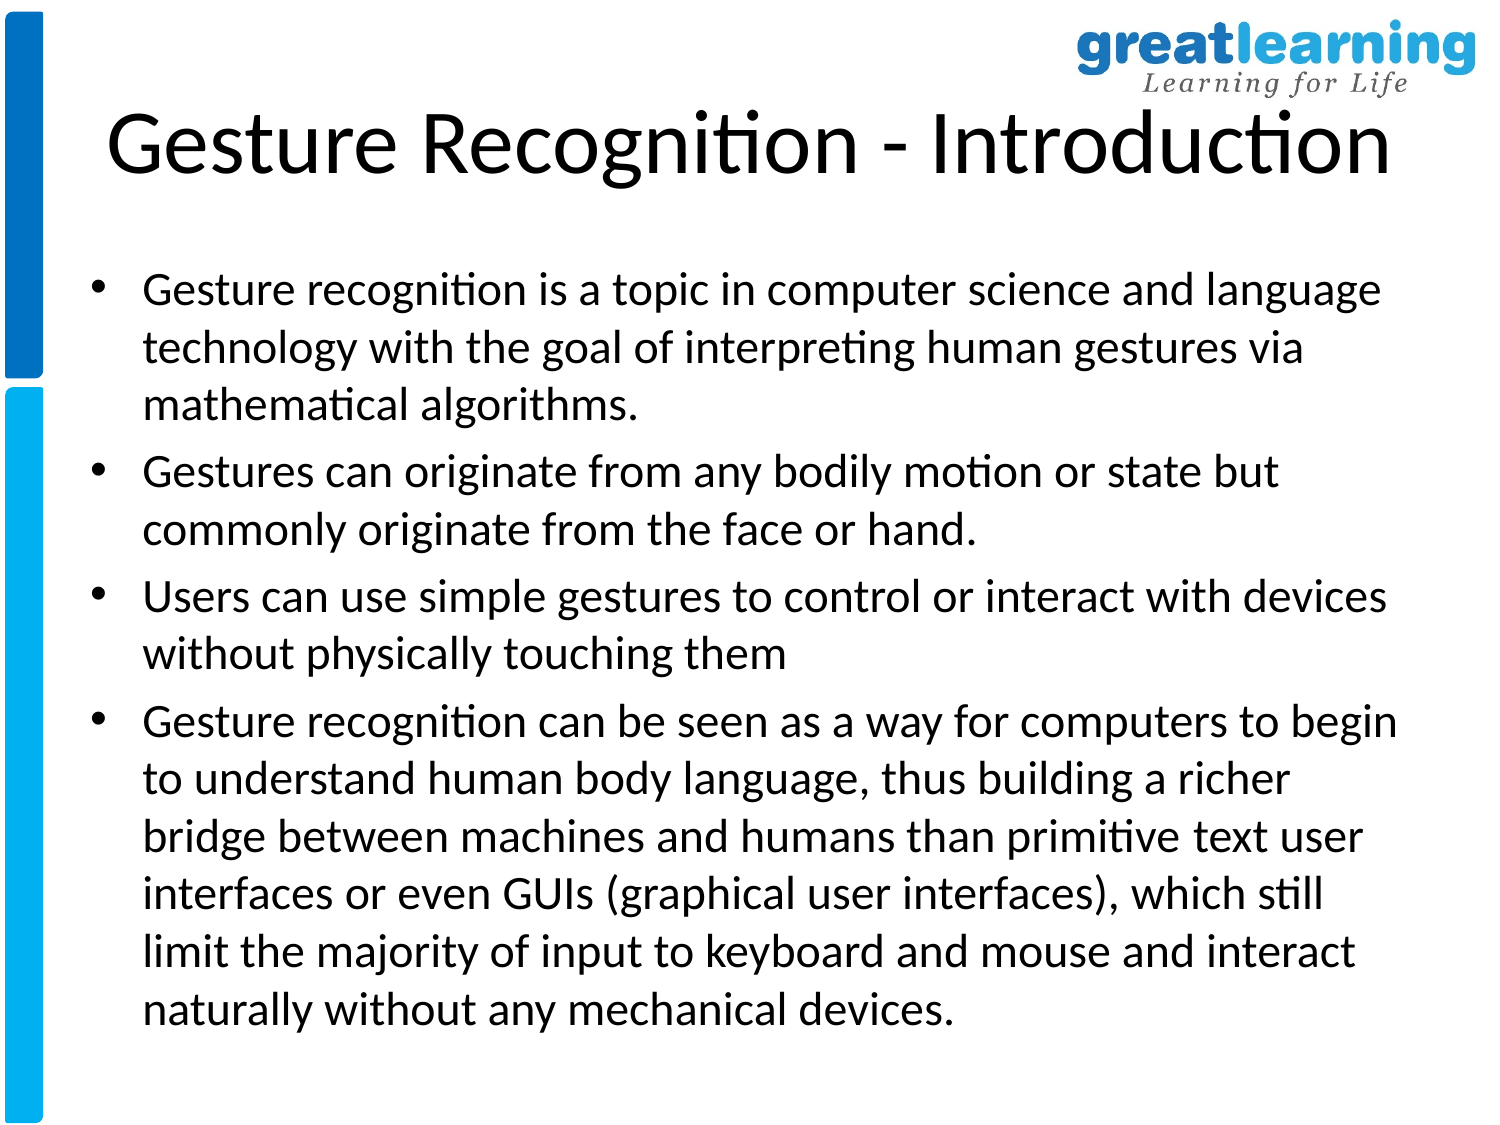

# Gesture Recognition - Introduction
Gesture recognition is a topic in computer science and language technology with the goal of interpreting human gestures via mathematical algorithms.
Gestures can originate from any bodily motion or state but commonly originate from the face or hand.
Users can use simple gestures to control or interact with devices without physically touching them
Gesture recognition can be seen as a way for computers to begin to understand human body language, thus building a richer bridge between machines and humans than primitive text user interfaces or even GUIs (graphical user interfaces), which still limit the majority of input to keyboard and mouse and interact naturally without any mechanical devices.